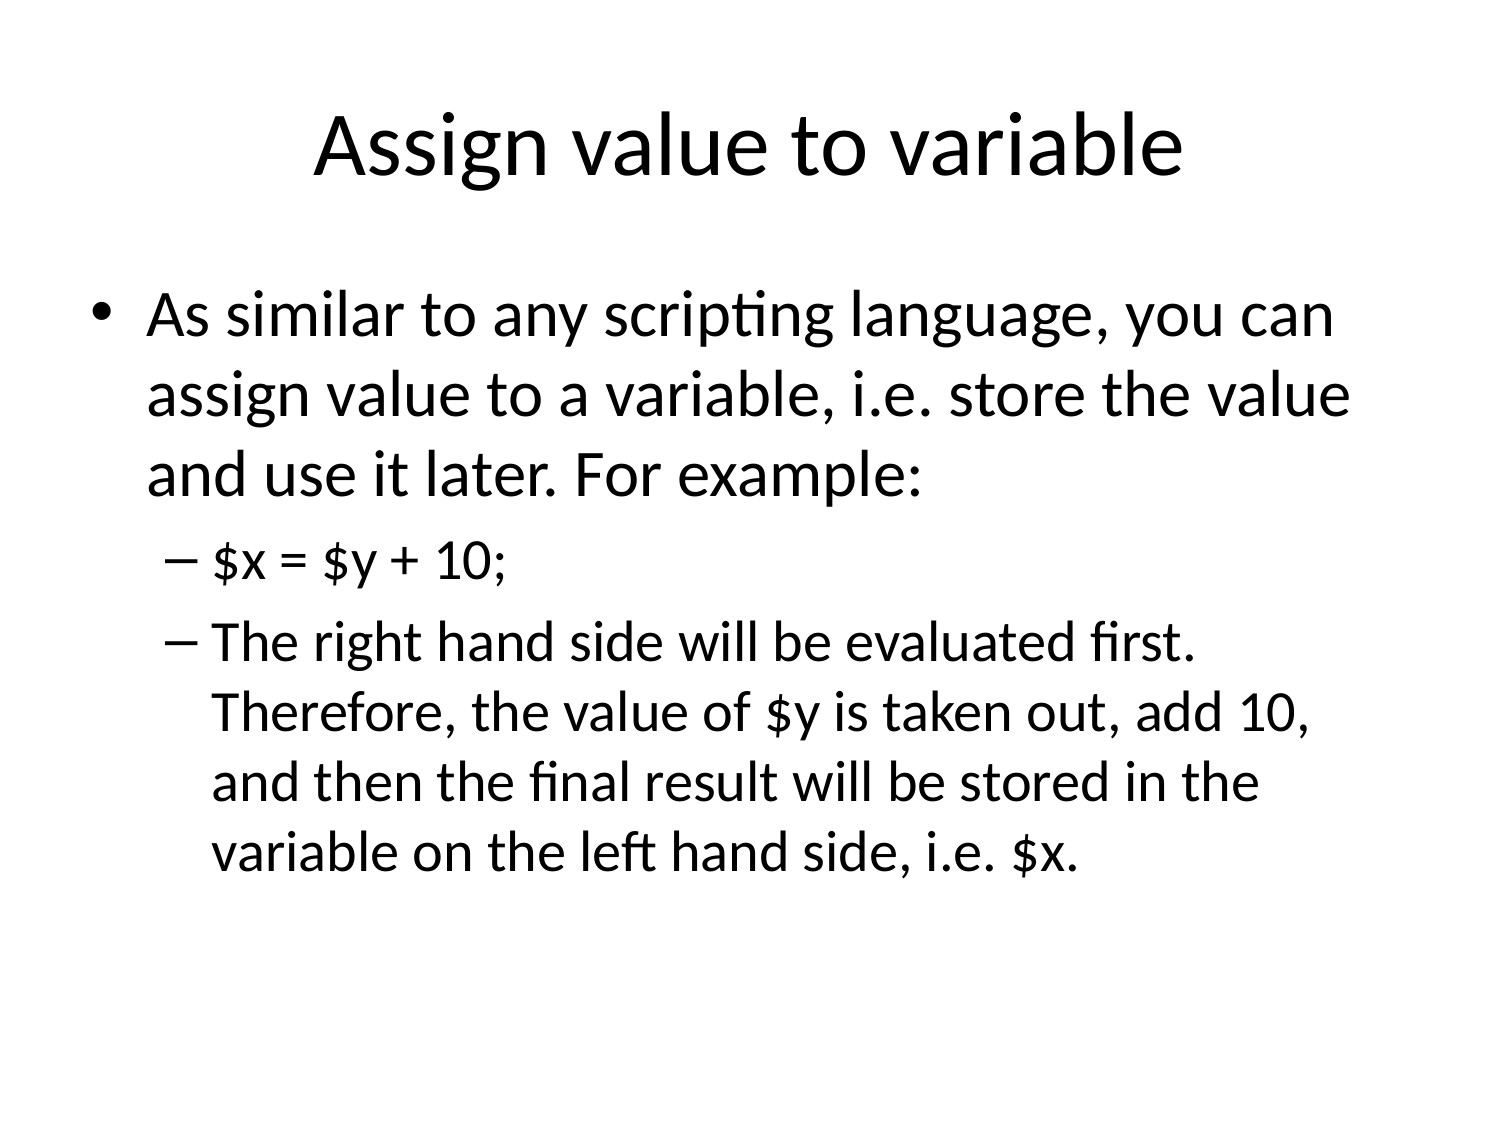

# Assign value to variable
As similar to any scripting language, you can assign value to a variable, i.e. store the value and use it later. For example:
$x = $y + 10;
The right hand side will be evaluated first. Therefore, the value of $y is taken out, add 10, and then the final result will be stored in the variable on the left hand side, i.e. $x.